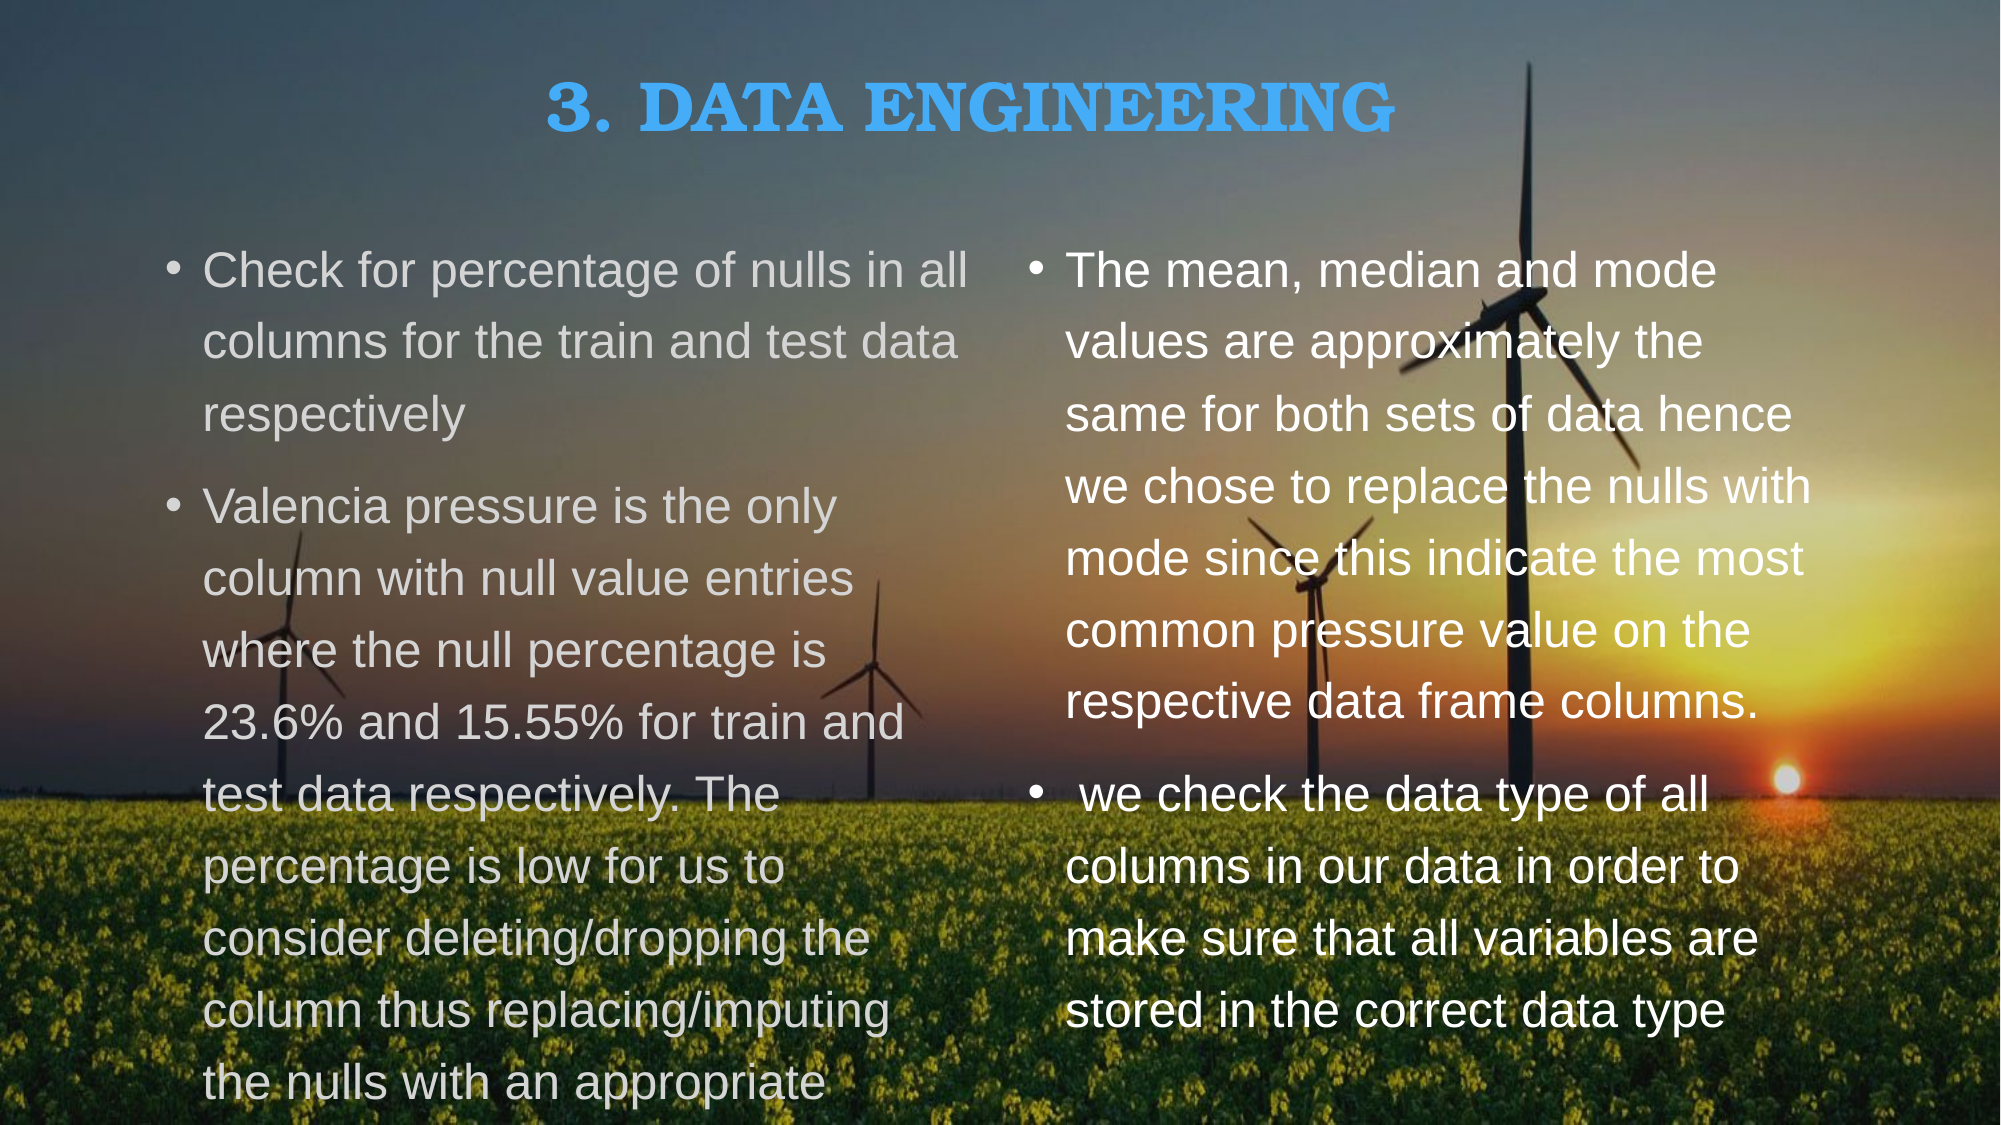

# 3. DATA ENGINEERING
The mean, median and mode values are approximately the same for both sets of data hence we chose to replace the nulls with mode since this indicate the most common pressure value on the respective data frame columns.
 we check the data type of all columns in our data in order to make sure that all variables are stored in the correct data type

Check for percentage of nulls in all columns for the train and test data respectively
Valencia pressure is the only column with null value entries where the null percentage is 23.6% and 15.55% for train and test data respectively. The percentage is low for us to consider deleting/dropping the column thus replacing/imputing the nulls with an appropriate statistic should be explored.